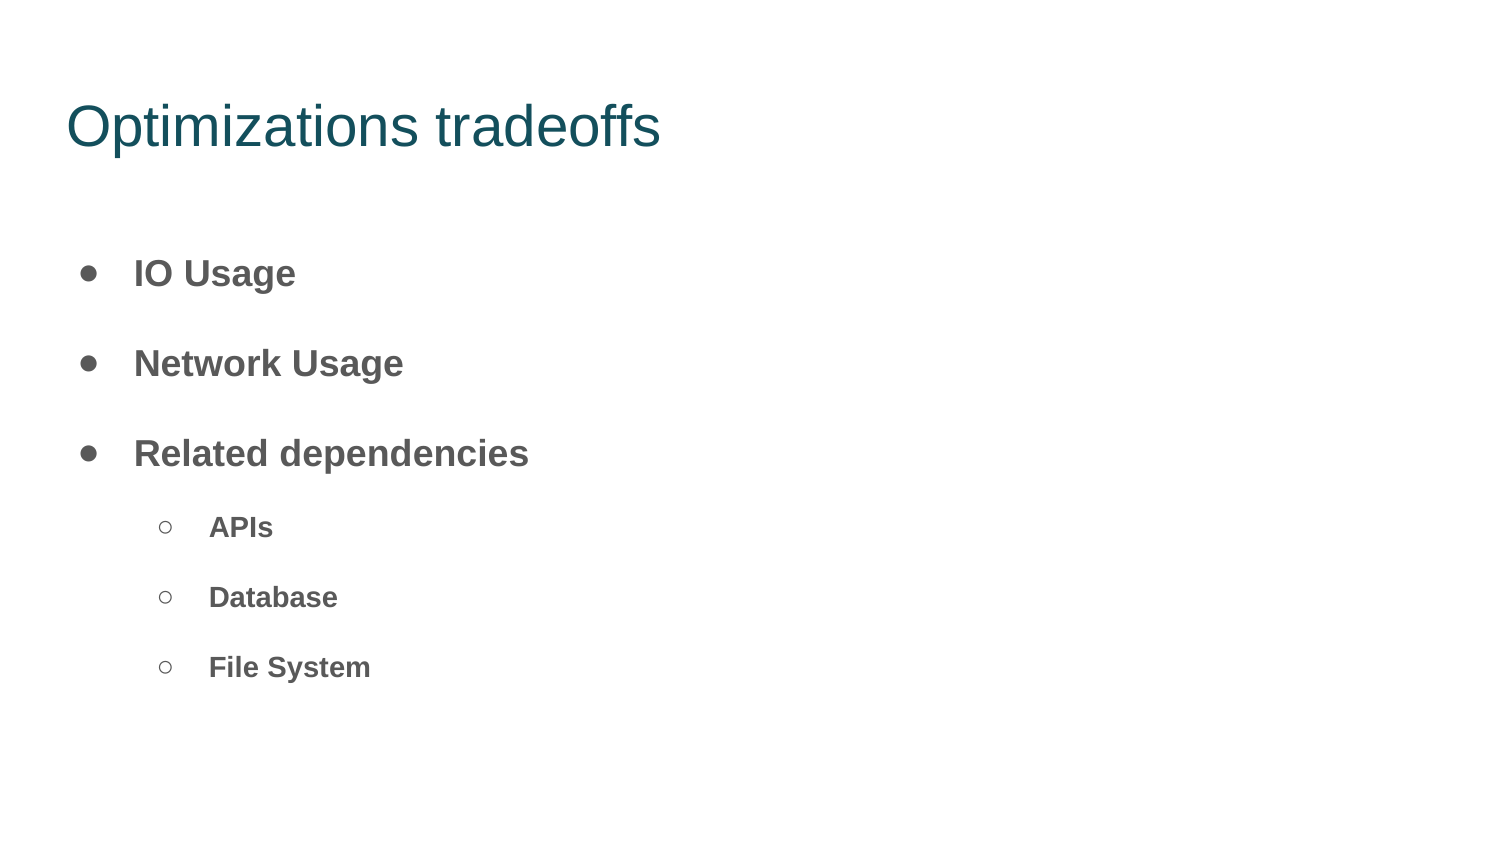

# Optimizations tradeoffs
IO Usage
Network Usage
Related dependencies
APIs
Database
File System